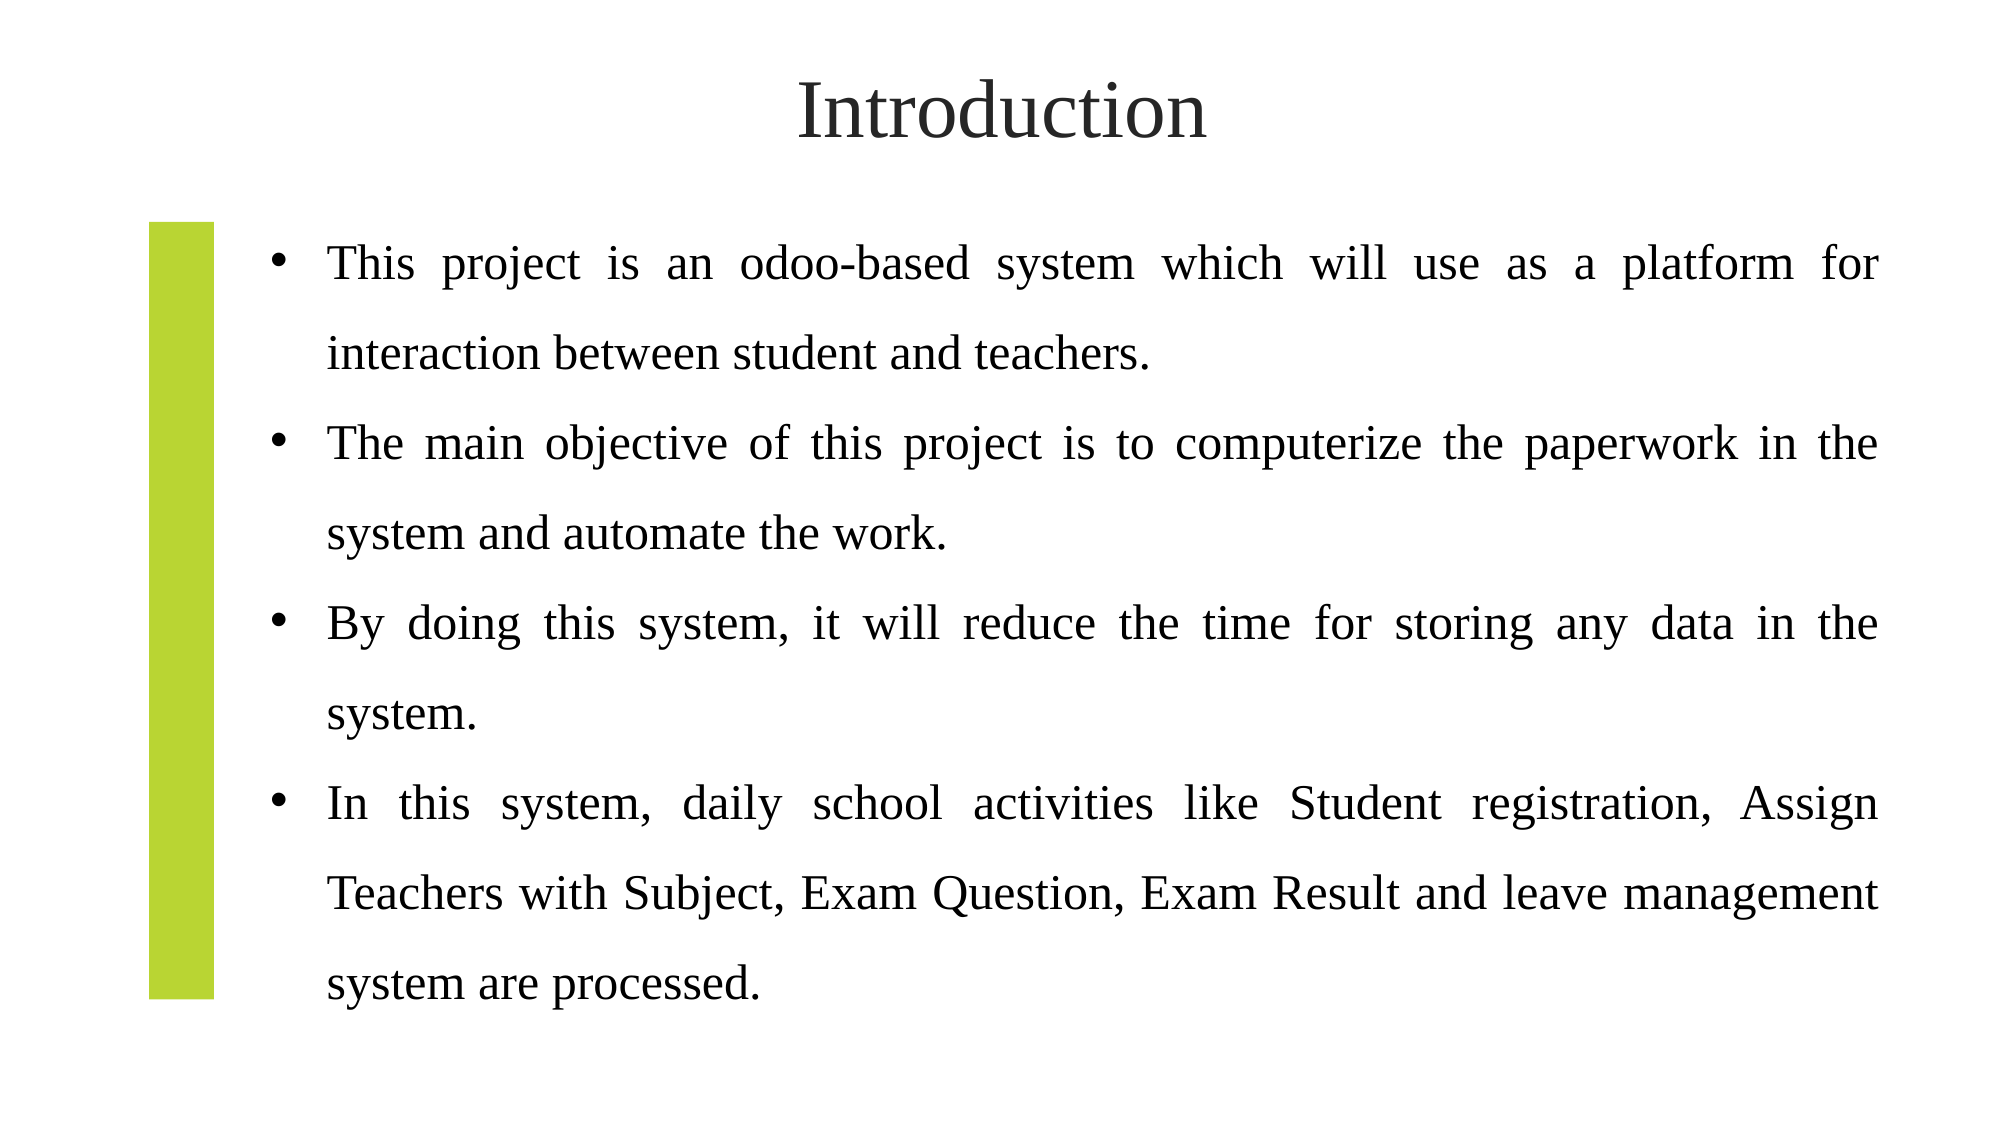

Introduction
This project is an odoo-based system which will use as a platform for interaction between student and teachers.
The main objective of this project is to computerize the paperwork in the system and automate the work.
By doing this system, it will reduce the time for storing any data in the system.
In this system, daily school activities like Student registration, Assign Teachers with Subject, Exam Question, Exam Result and leave management system are processed.